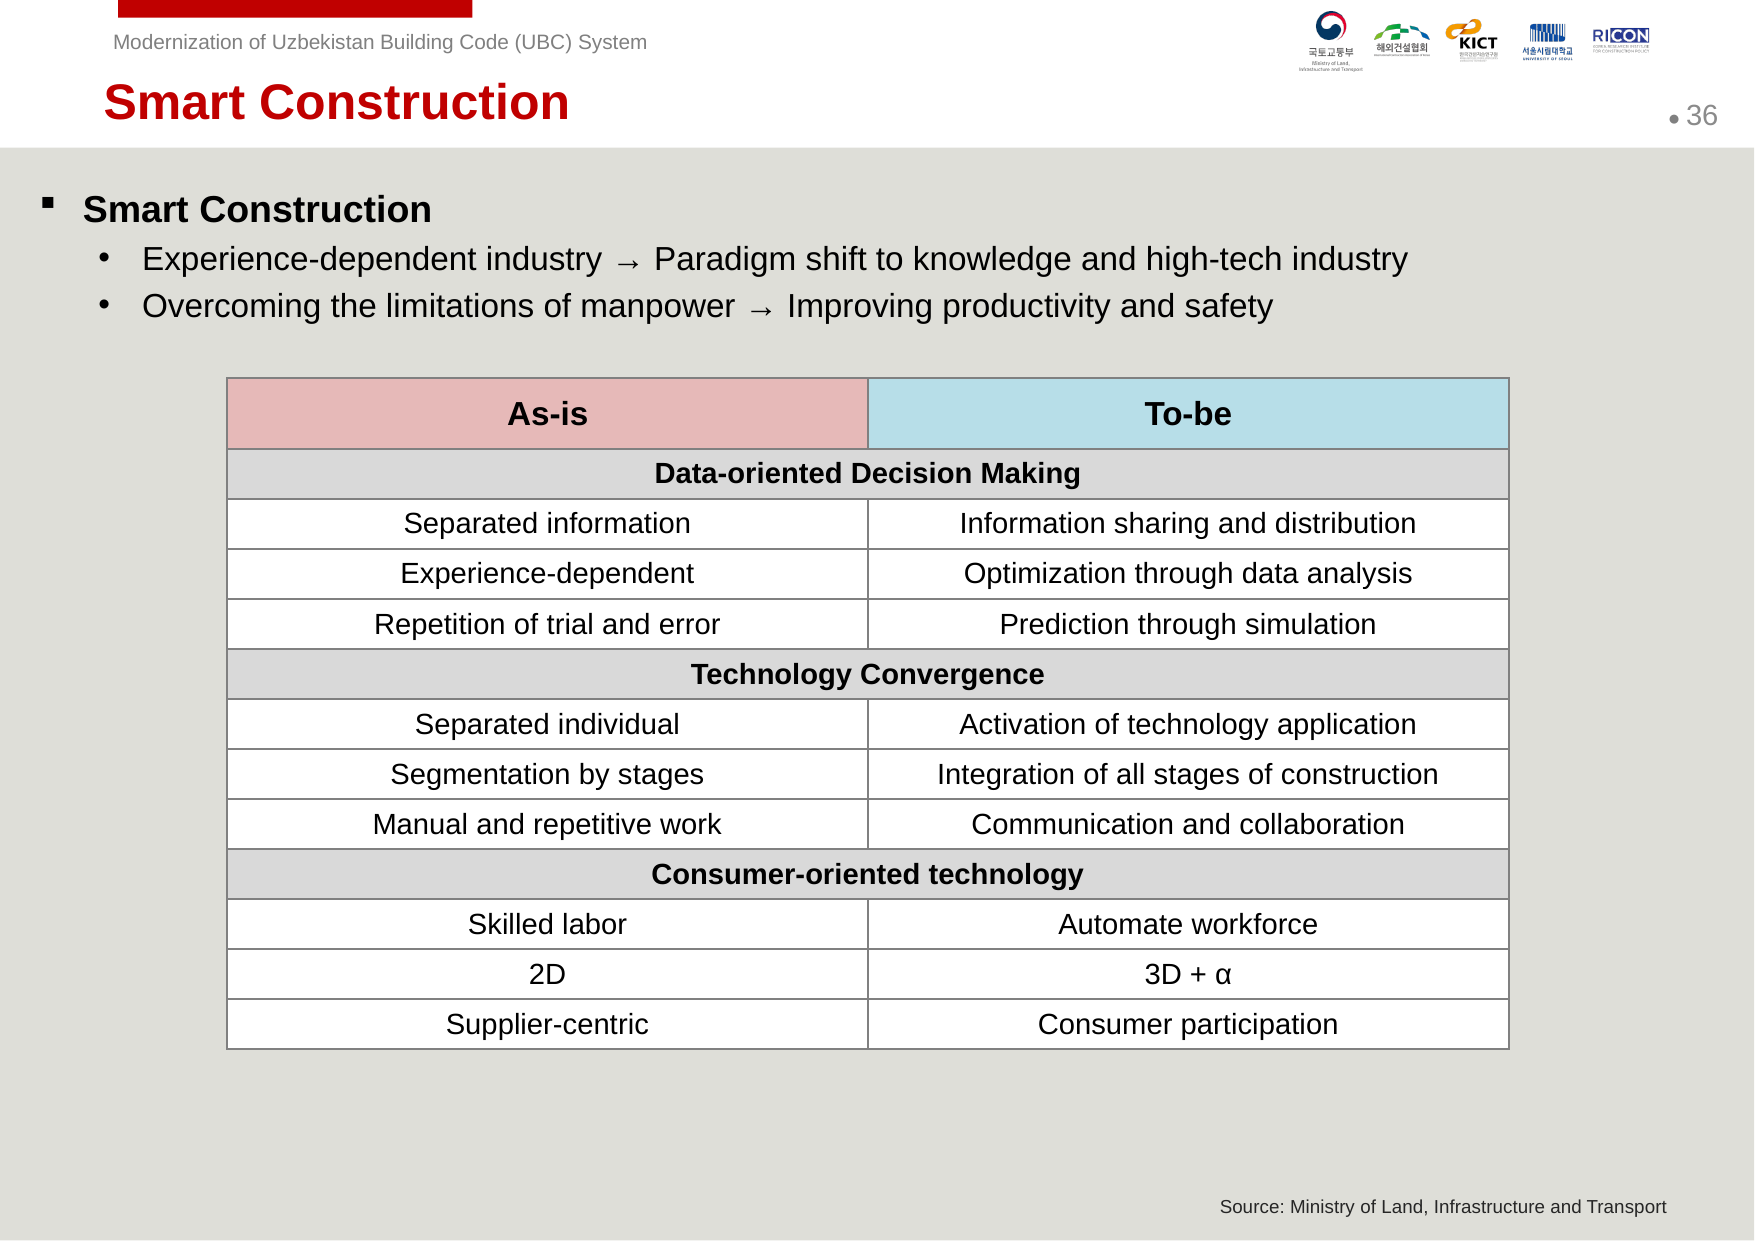

Smart Construction
Smart Construction
Experience-dependent industry → Paradigm shift to knowledge and high-tech industry
Overcoming the limitations of manpower → Improving productivity and safety
| As-is | To-be |
| --- | --- |
| Data-oriented Decision Making |  |
| Separated information | Information sharing and distribution |
| Experience-dependent | Optimization through data analysis |
| Repetition of trial and error | Prediction through simulation |
| Technology Convergence |  |
| Separated individual | Activation of technology application |
| Segmentation by stages | Integration of all stages of construction |
| Manual and repetitive work | Communication and collaboration |
| Consumer-oriented technology |  |
| Skilled labor | Automate workforce |
| 2D | 3D + α |
| Supplier-centric | Consumer participation |
Source: Ministry of Land, Infrastructure and Transport